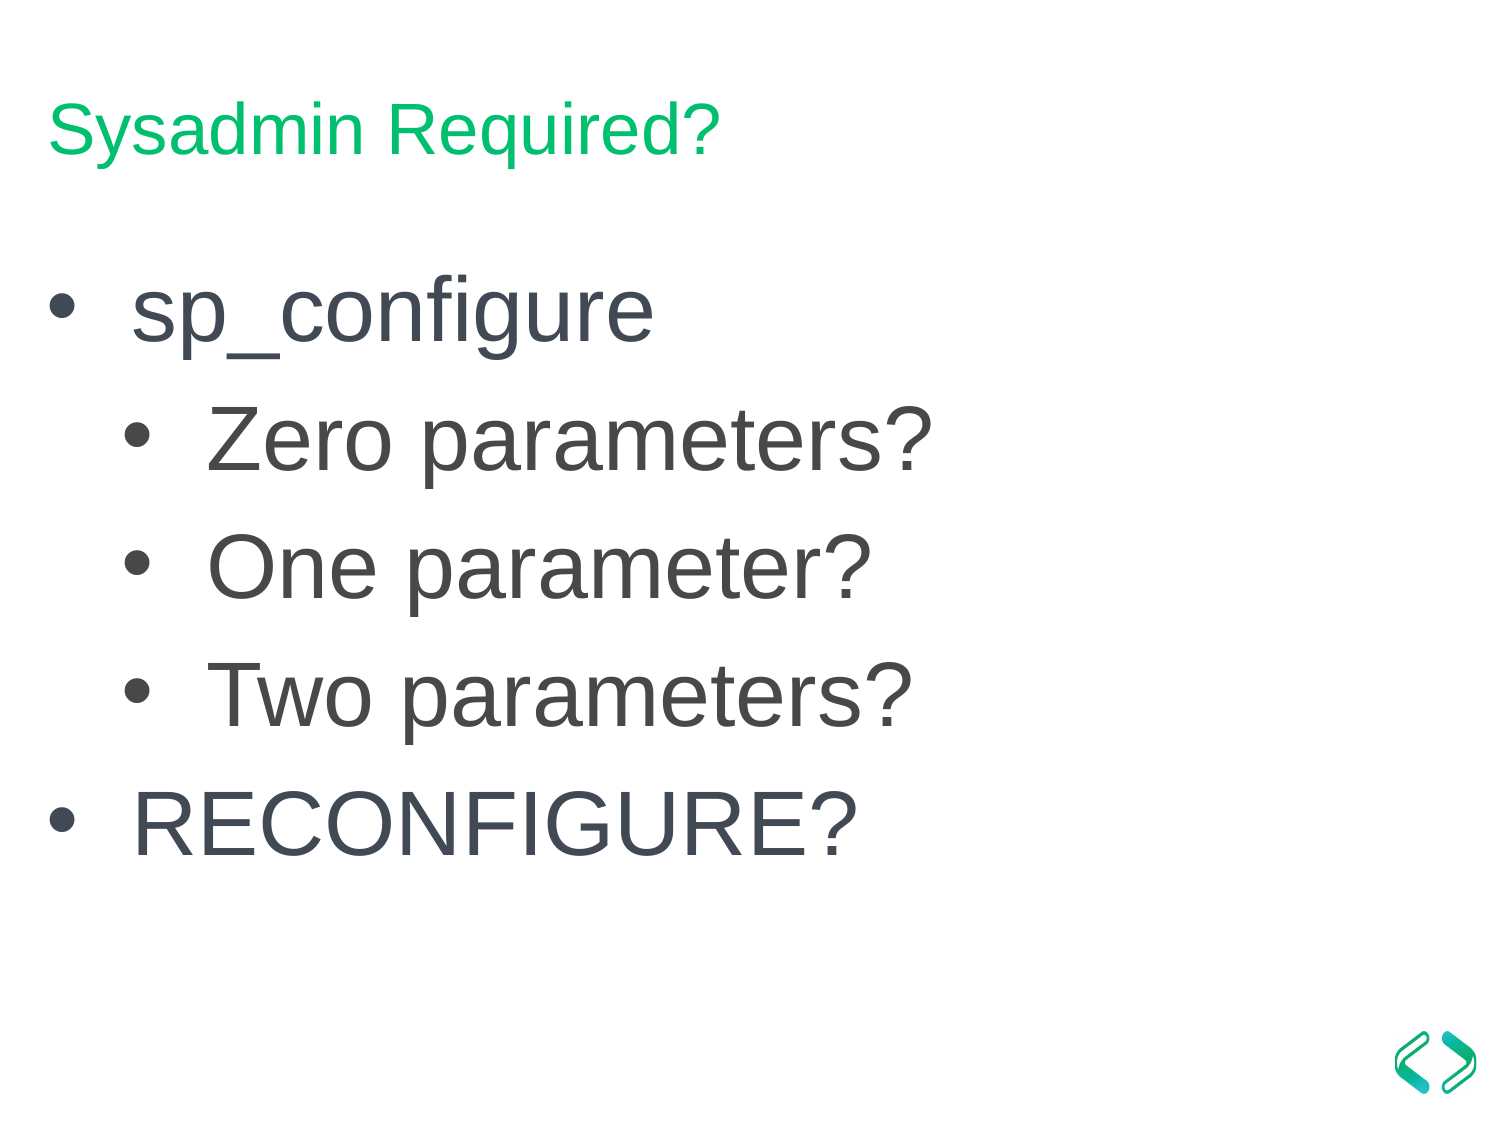

# Sysadmin Required?
sp_configure
Zero parameters?
One parameter?
Two parameters?
RECONFIGURE?